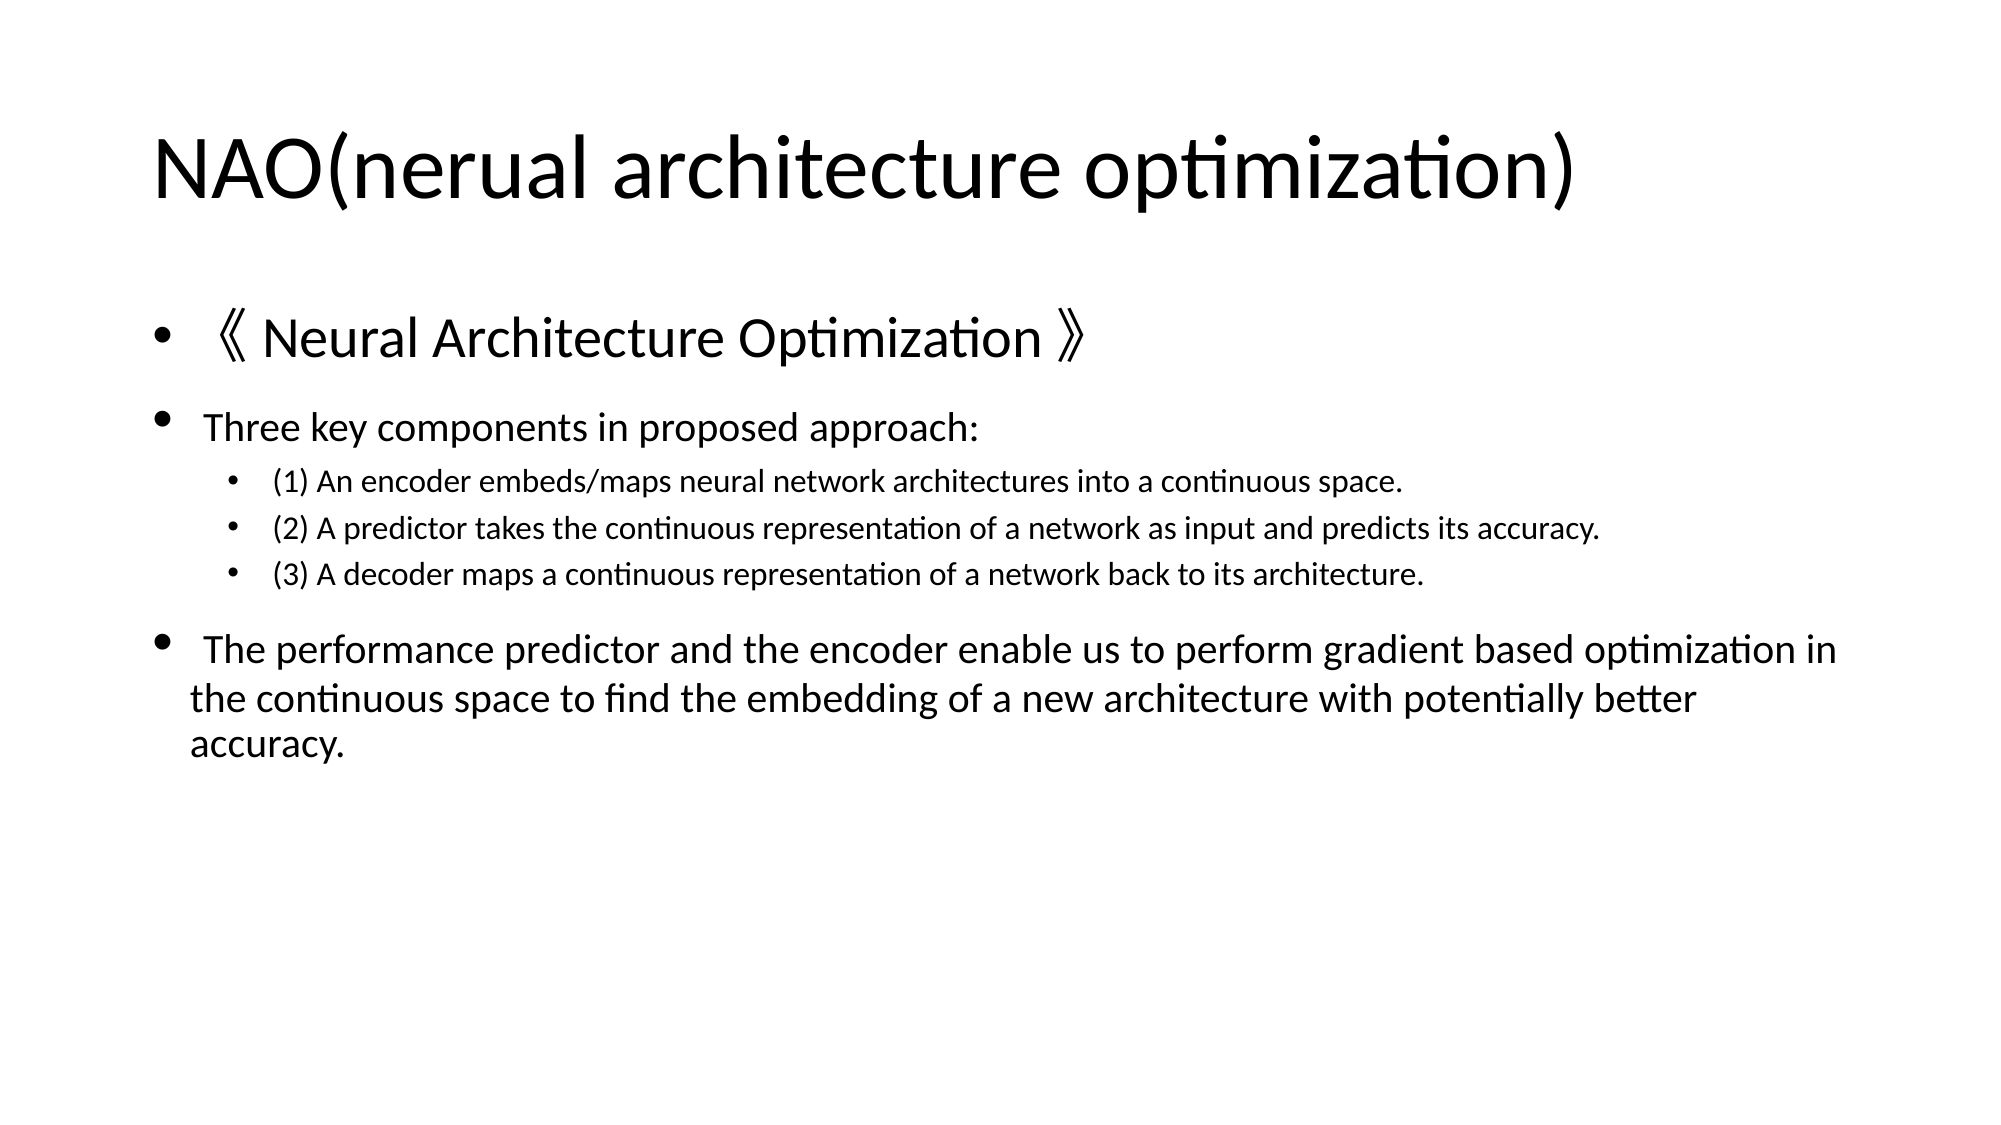

# NAO(nerual architecture optimization)
《Neural Architecture Optimization》
 Three key components in proposed approach:
 (1) An encoder embeds/maps neural network architectures into a continuous space.
 (2) A predictor takes the continuous representation of a network as input and predicts its accuracy.
 (3) A decoder maps a continuous representation of a network back to its architecture.
 The performance predictor and the encoder enable us to perform gradient based optimization in the continuous space to find the embedding of a new architecture with potentially better accuracy.